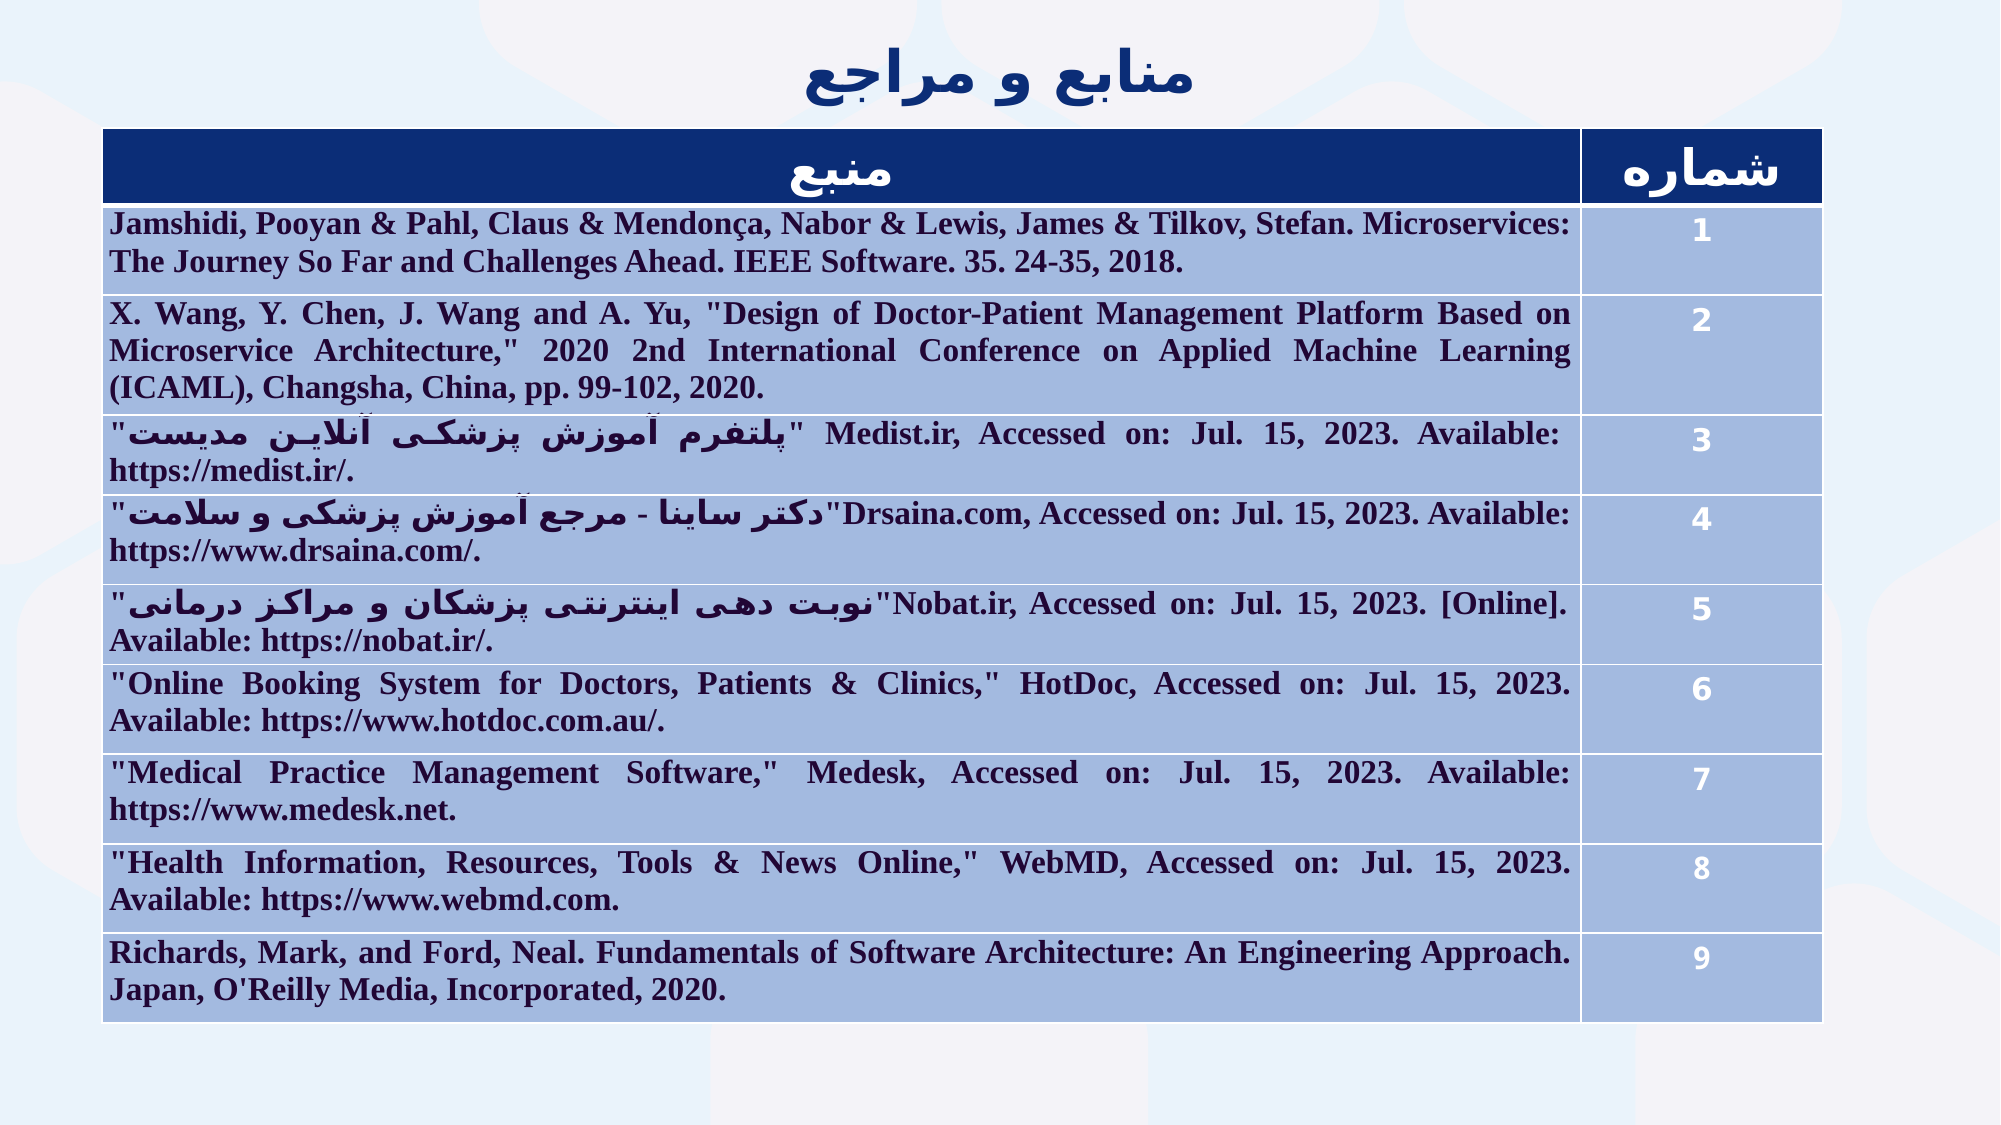

منابع و مراجع
| منبع | شماره |
| --- | --- |
| Jamshidi, Pooyan & Pahl, Claus & Mendonça, Nabor & Lewis, James & Tilkov, Stefan. Microservices: The Journey So Far and Challenges Ahead. IEEE Software. 35. 24-35, 2018. | 1 |
| X. Wang, Y. Chen, J. Wang and A. Yu, "Design of Doctor-Patient Management Platform Based on Microservice Architecture," 2020 2nd International Conference on Applied Machine Learning (ICAML), Changsha, China, pp. 99-102, 2020. | 2 |
| "پلتفرم آموزش پزشکی آنلاین مدیست" Medist.ir, Accessed on: Jul. 15, 2023. Available: https://medist.ir/. | 3 |
| "دکتر ساینا - مرجع آموزش پزشکی و سلامت"Drsaina.com, Accessed on: Jul. 15, 2023. Available: https://www.drsaina.com/. | 4 |
| "نوبت دهی اینترنتی پزشکان و مراکز درمانی"Nobat.ir, Accessed on: Jul. 15, 2023. [Online]. Available: https://nobat.ir/. | 5 |
| "Online Booking System for Doctors, Patients & Clinics," HotDoc, Accessed on: Jul. 15, 2023. Available: https://www.hotdoc.com.au/. | 6 |
| "Medical Practice Management Software," Medesk, Accessed on: Jul. 15, 2023. Available: https://www.medesk.net. | 7 |
| "Health Information, Resources, Tools & News Online," WebMD, Accessed on: Jul. 15, 2023. Available: https://www.webmd.com. | 8 |
| Richards, Mark, and Ford, Neal. Fundamentals of Software Architecture: An Engineering Approach. Japan, O'Reilly Media, Incorporated, 2020. | 9 |